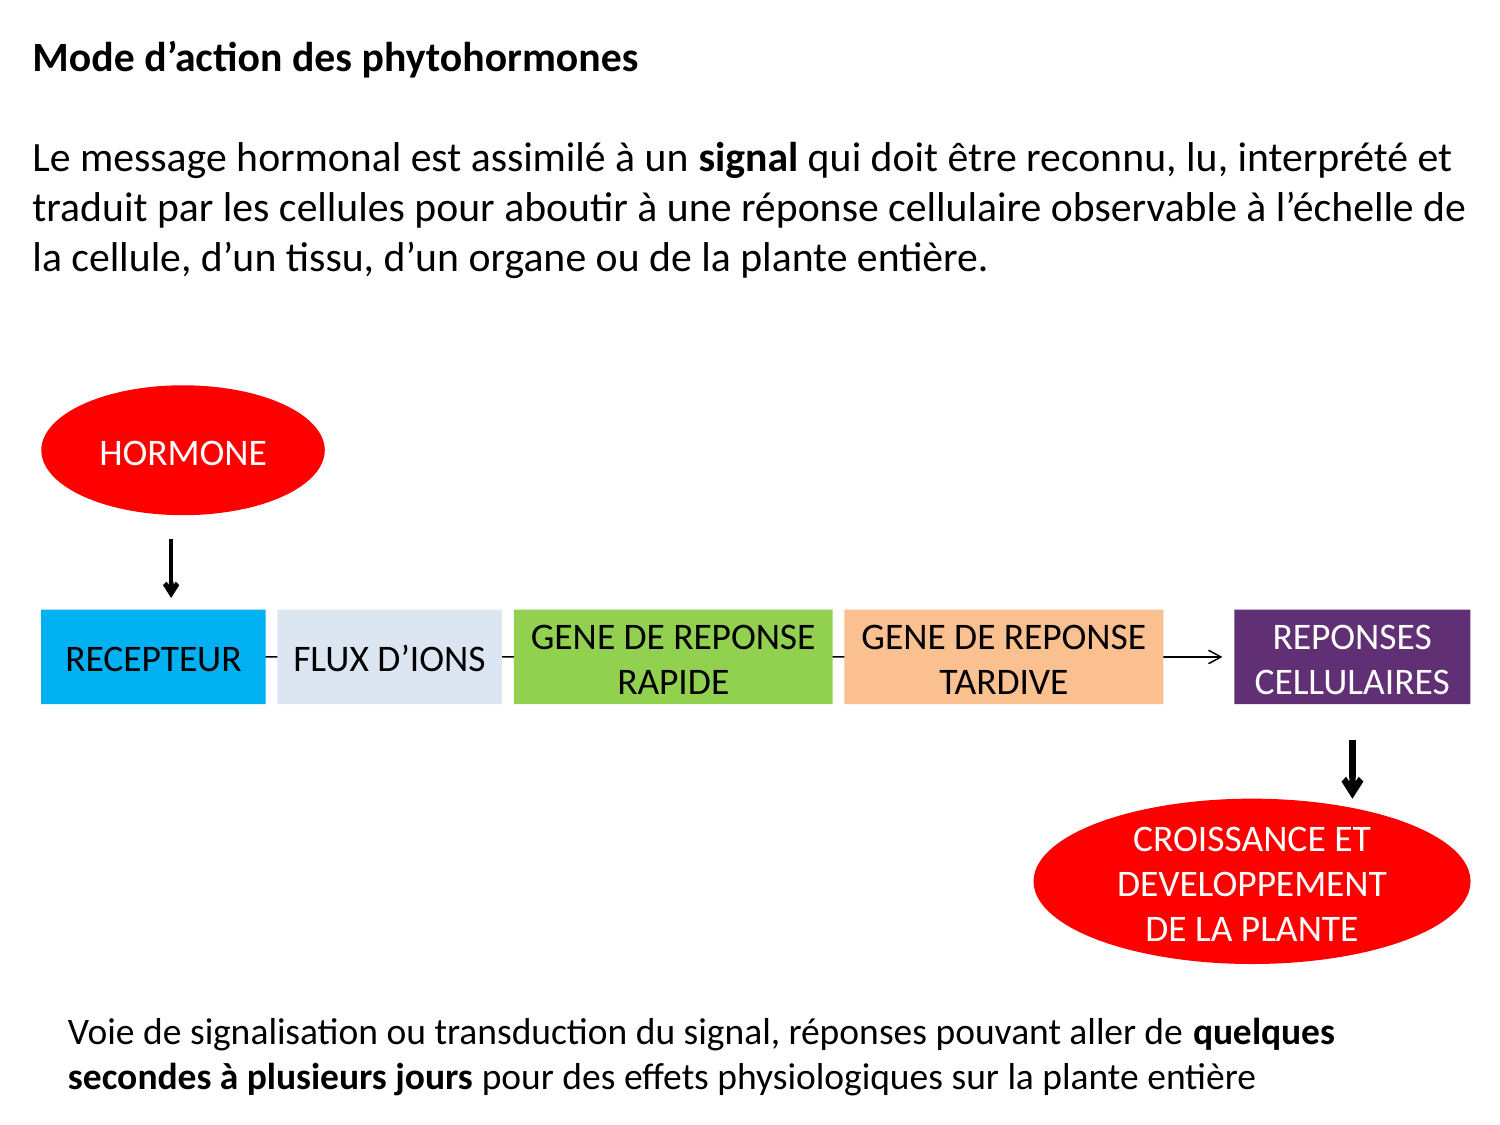

Mode d’action des phytohormones

Le message hormonal est assimilé à un signal qui doit être reconnu, lu, interprété et traduit par les cellules pour aboutir à une réponse cellulaire observable à l’échelle de la cellule, d’un tissu, d’un organe ou de la plante entière.

HORMONE

RECEPTEUR
FLUX D’IONS
GENE DE REPONSE RAPIDE
GENE DE REPONSE TARDIVE
REPONSES CELLULAIRES

CROISSANCE ET DEVELOPPEMENT DE LA PLANTE

Voie de signalisation ou transduction du signal, réponses pouvant aller de quelques secondes à plusieurs jours pour des effets physiologiques sur la plante entière